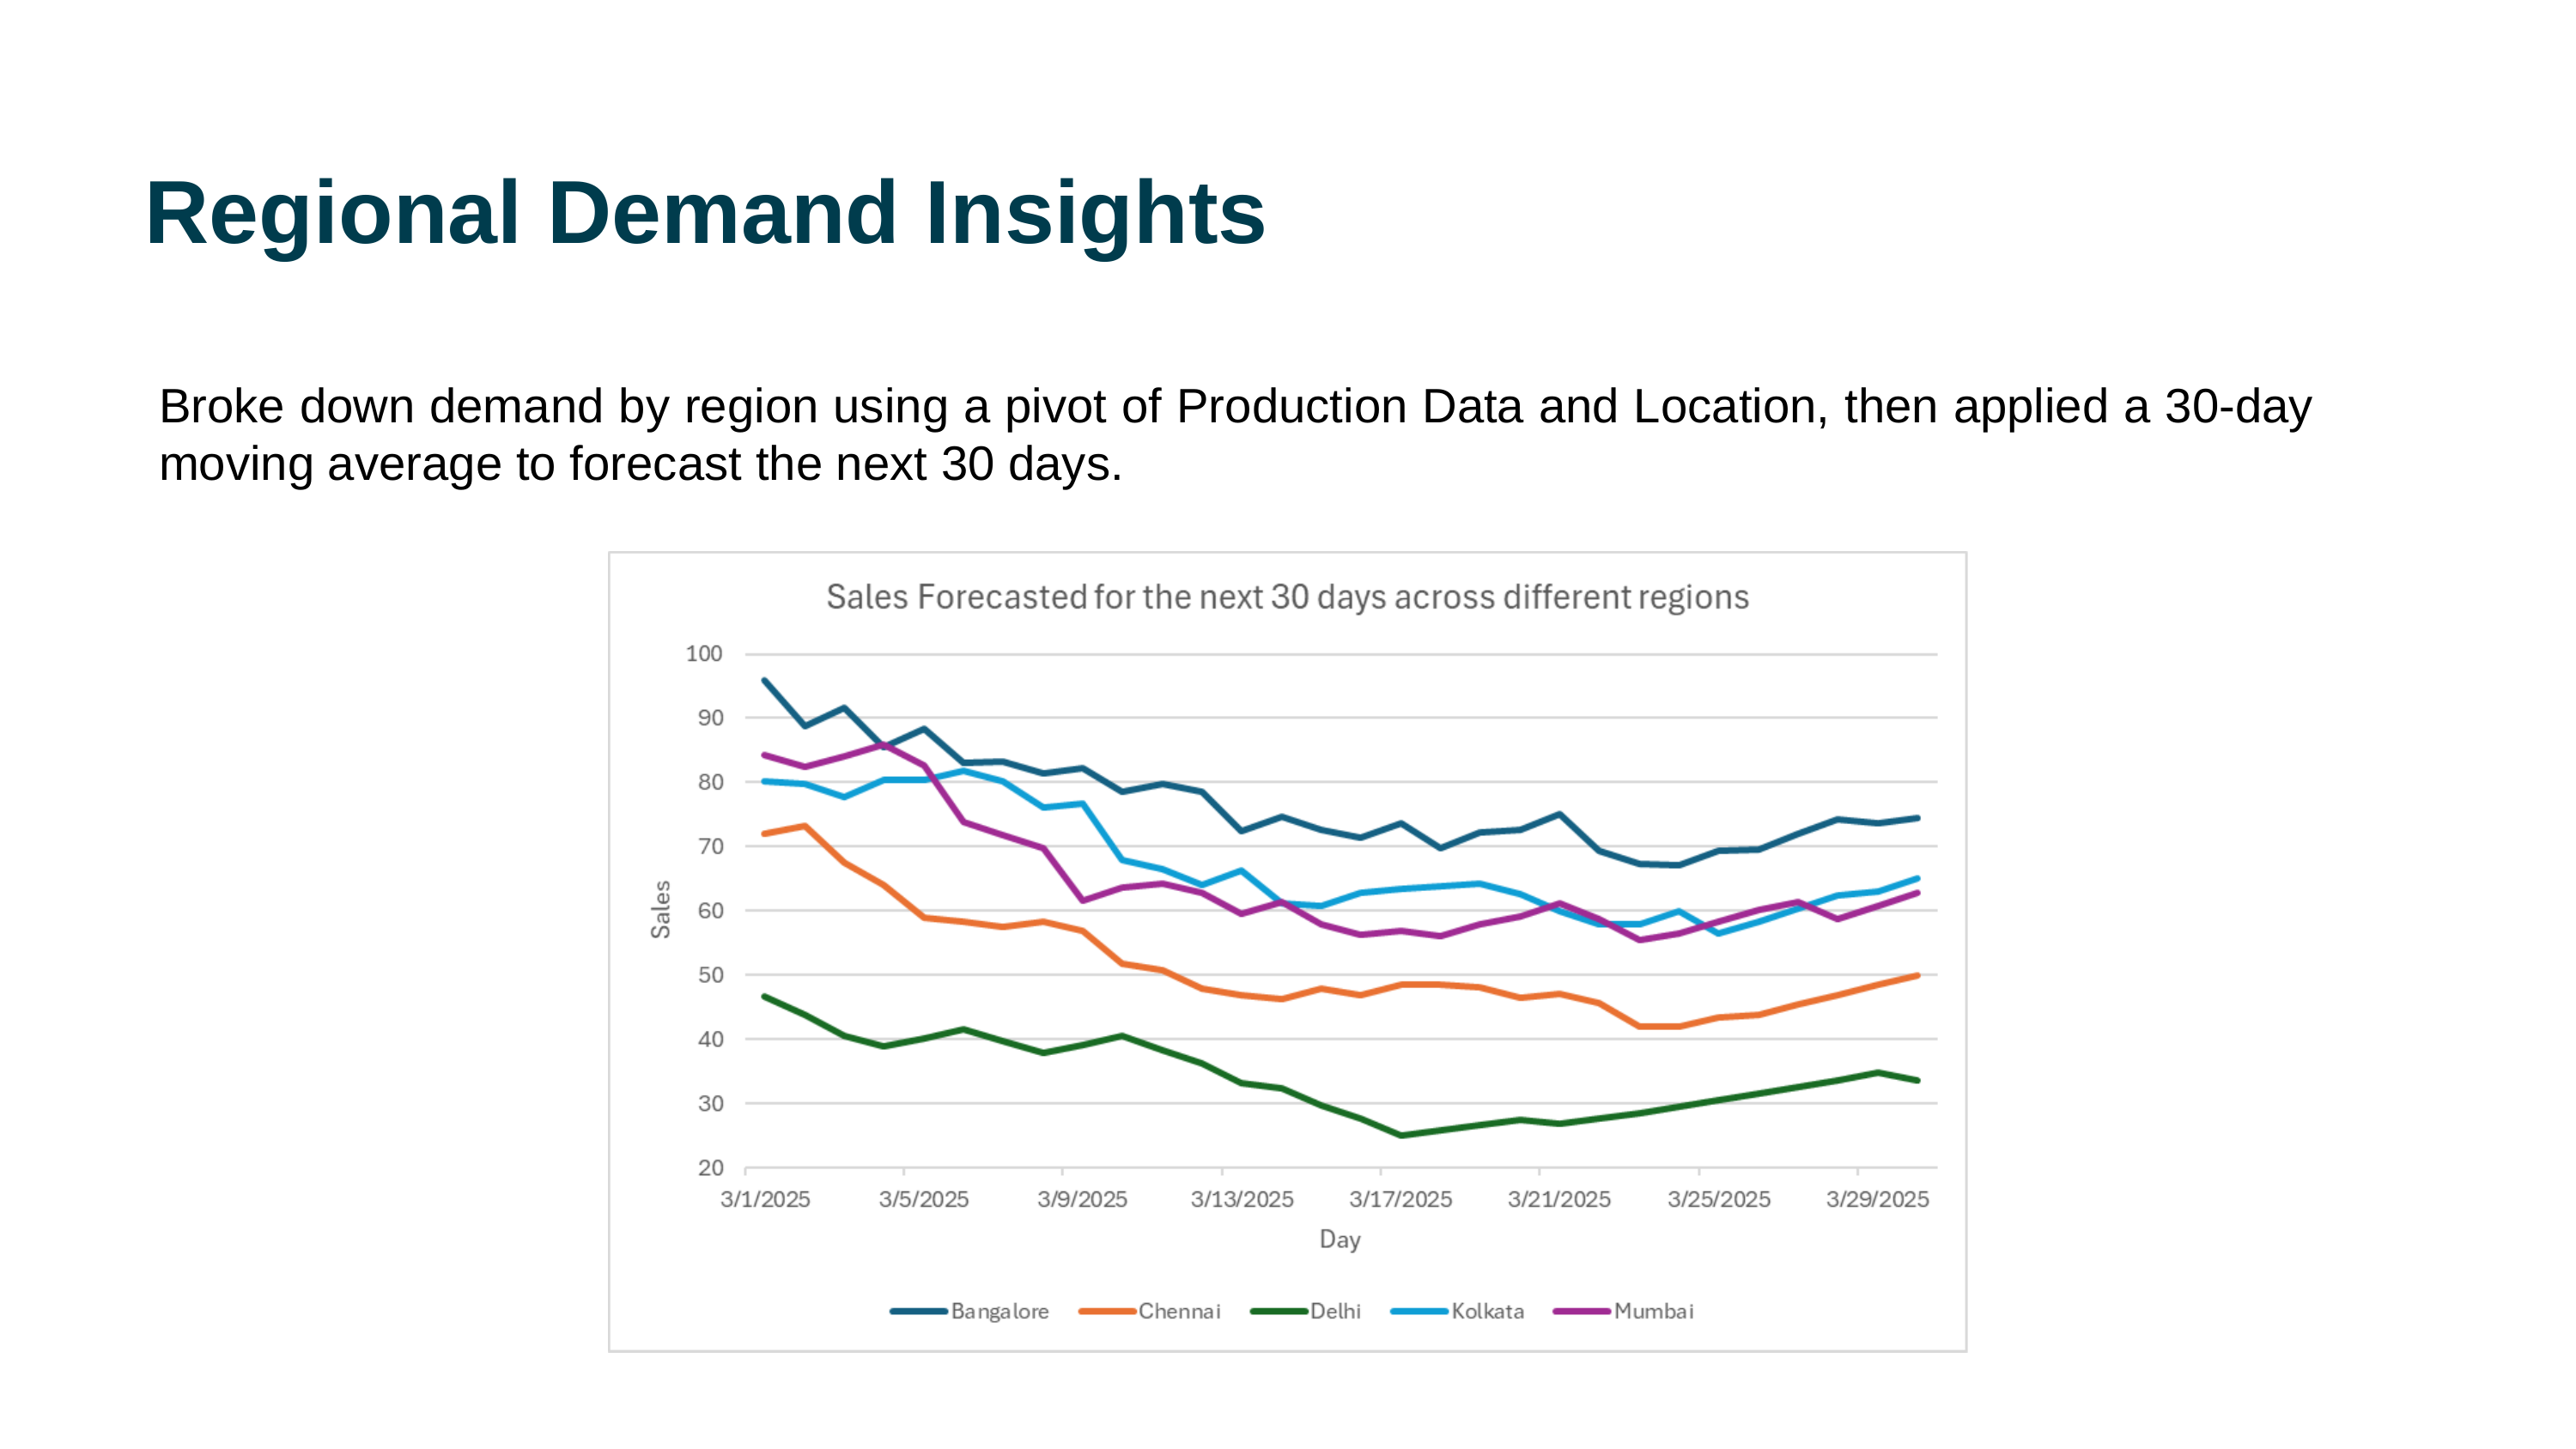

Regional Demand Insights
Broke down demand by region using a pivot of Production Data and Location, then applied a 30-day moving average to forecast the next 30 days.